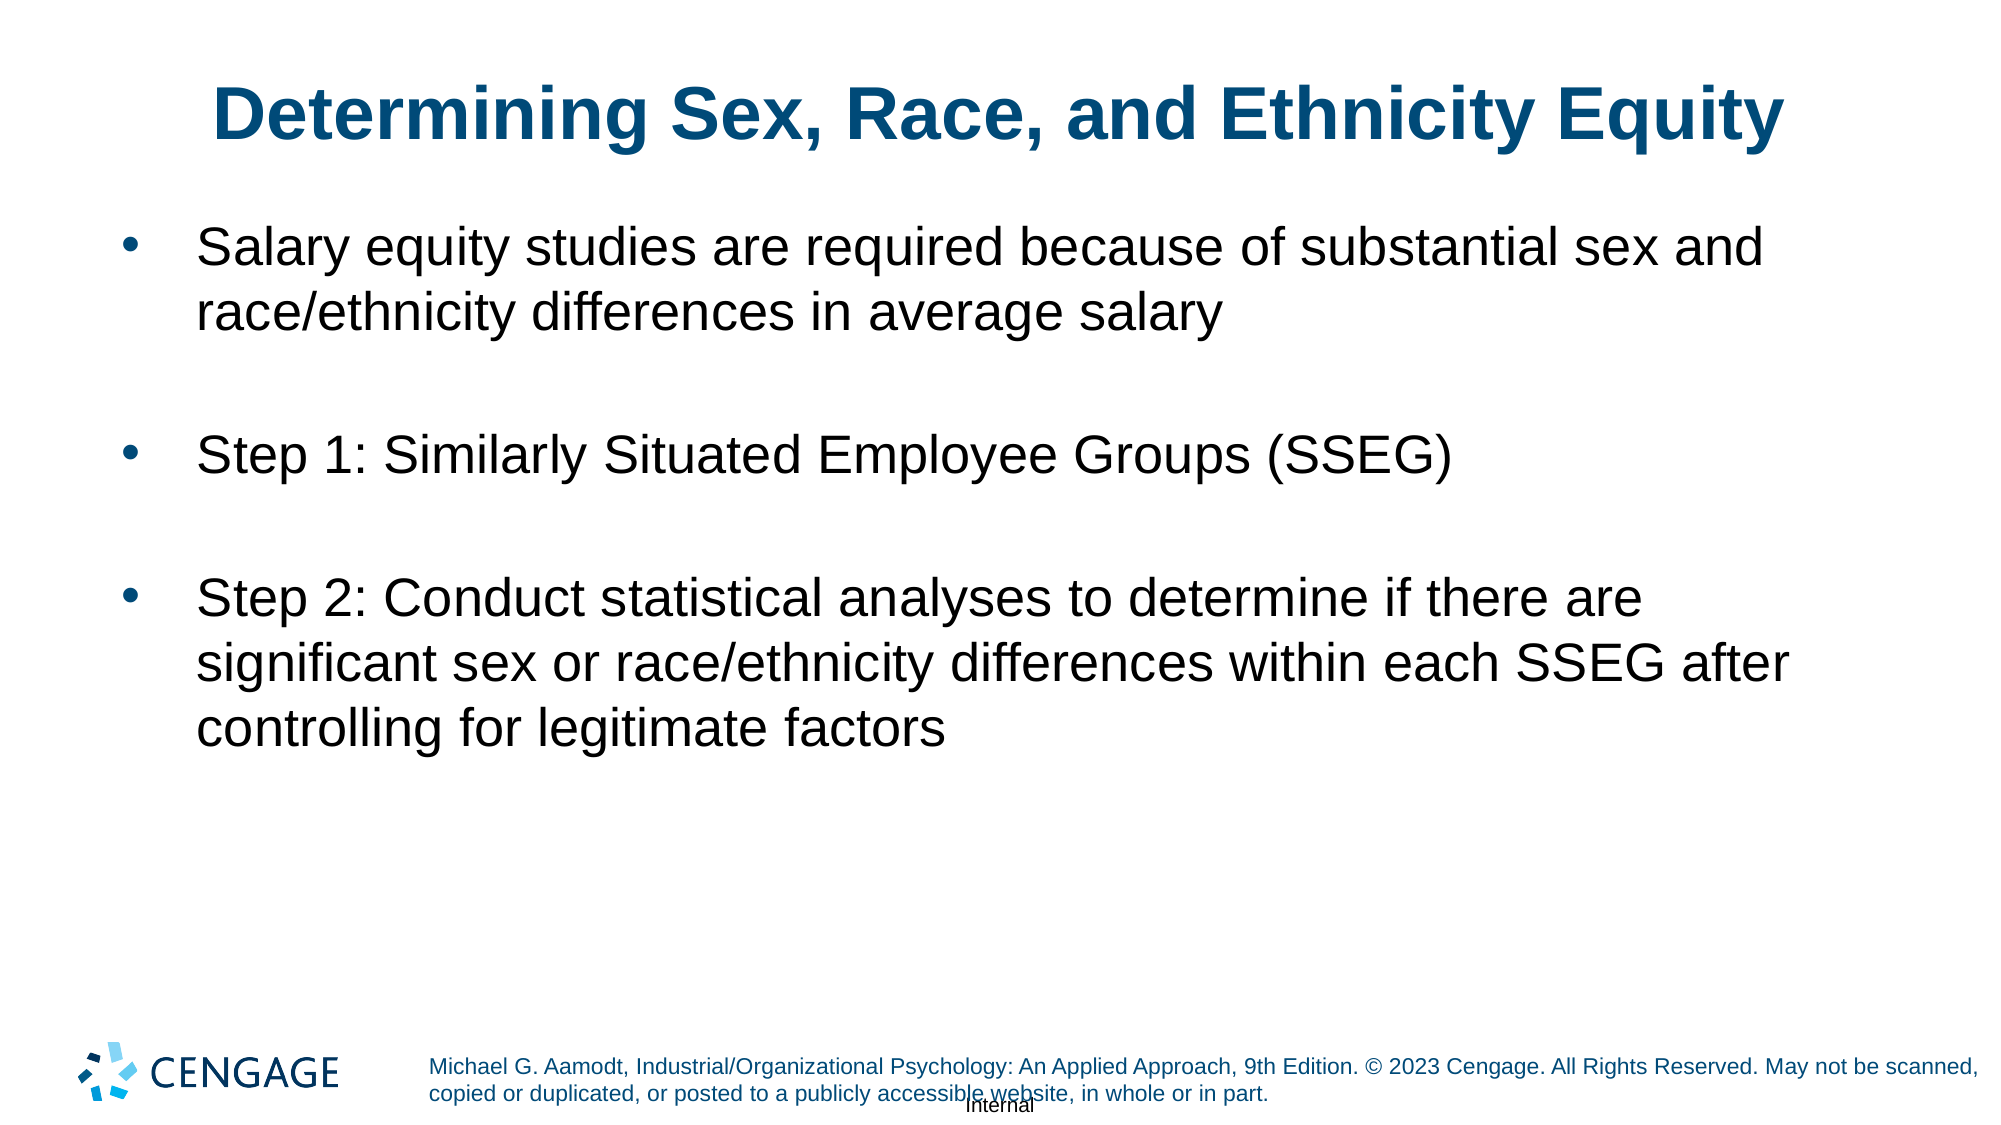

# Determining Sex, Race, and Ethnicity Equity
Salary equity studies are required because of substantial sex and race/ethnicity differences in average salary
Step 1: Similarly Situated Employee Groups (SSEG)
Step 2: Conduct statistical analyses to determine if there are significant sex or race/ethnicity differences within each SSEG after controlling for legitimate factors